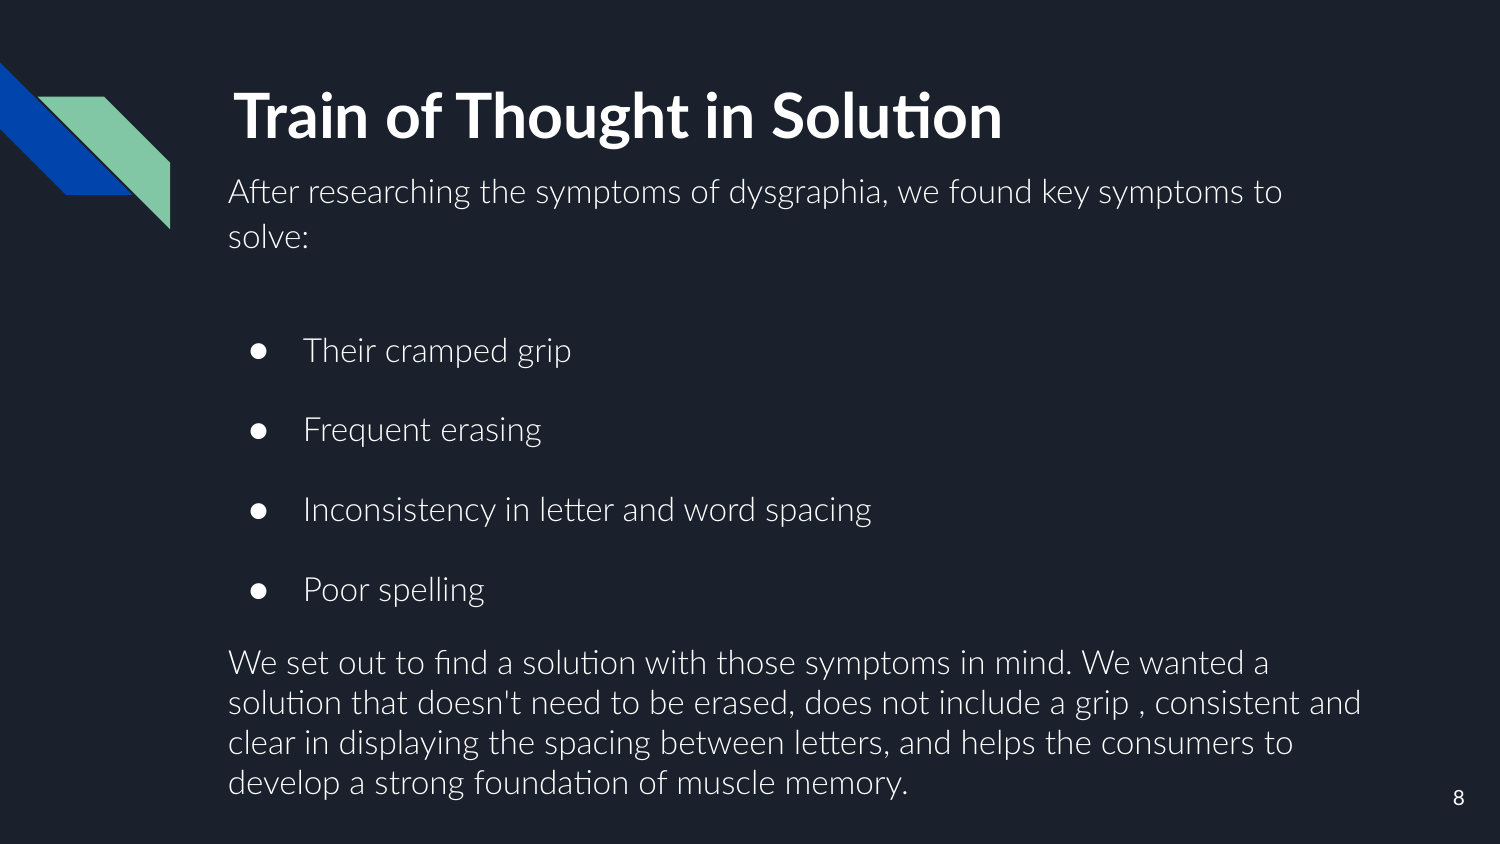

# Train of Thought in Solution
After researching the symptoms of dysgraphia, we found key symptoms to solve:
Their cramped grip
Frequent erasing
Inconsistency in letter and word spacing
Poor spelling
We set out to find a solution with those symptoms in mind. We wanted a solution that doesn't need to be erased, does not include a grip , consistent and clear in displaying the spacing between letters, and helps the consumers to develop a strong foundation of muscle memory.

8